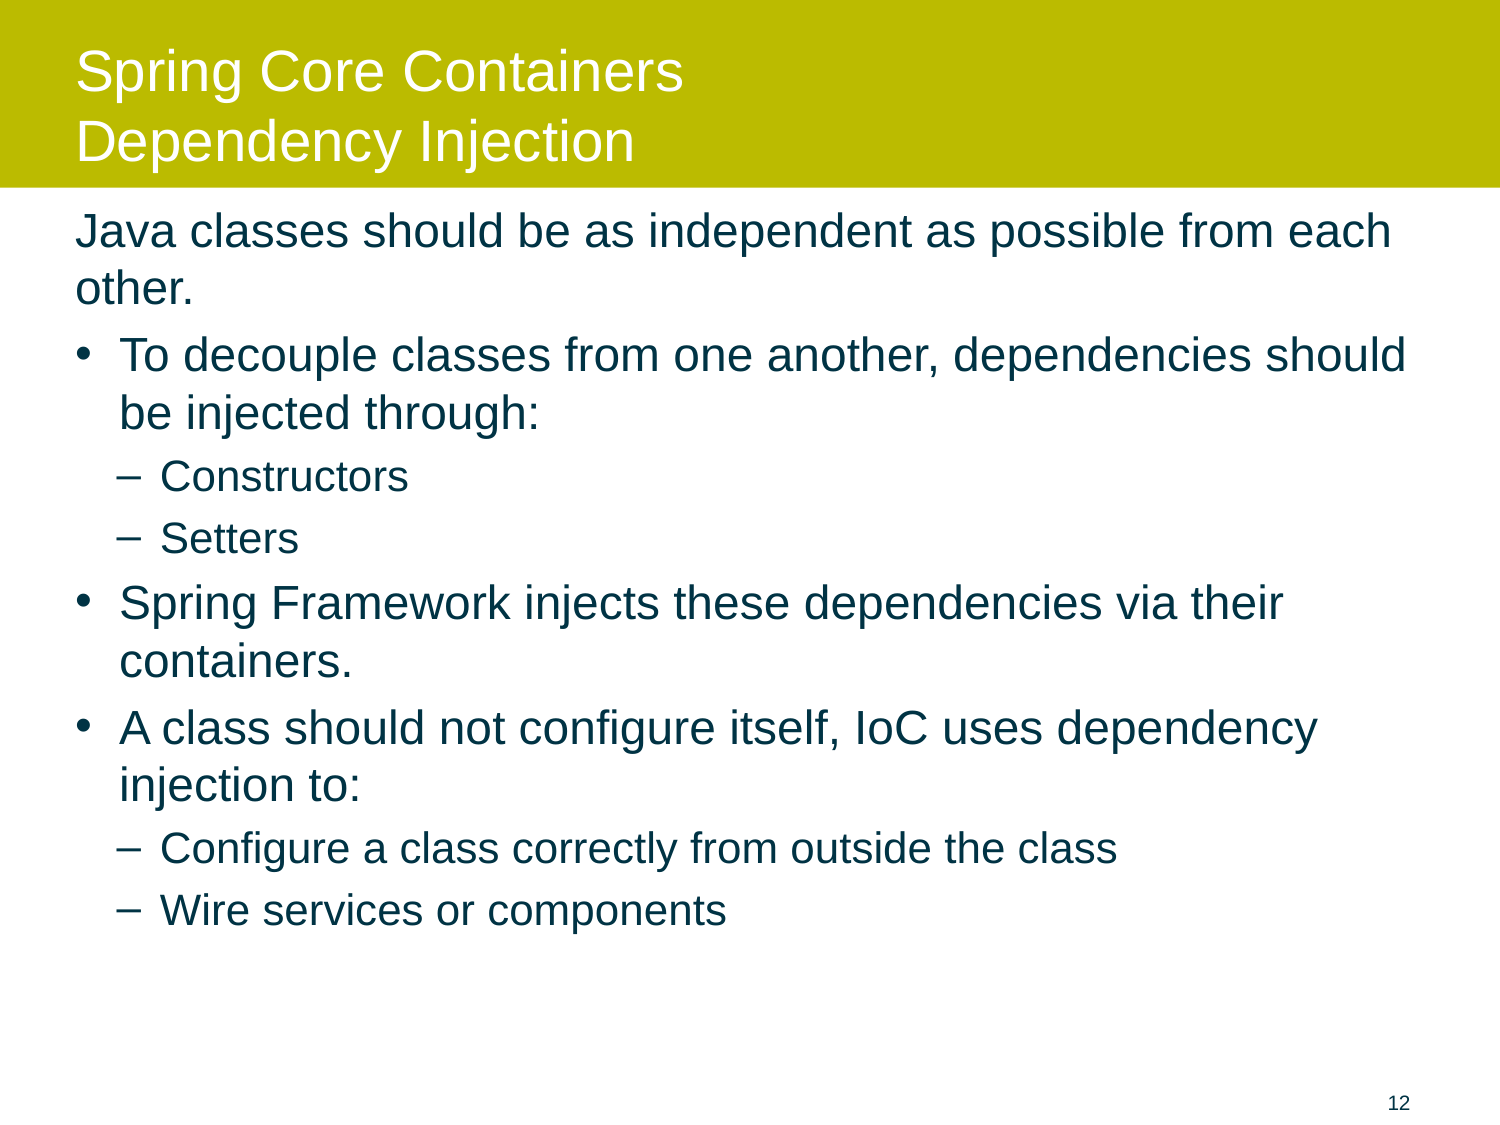

# Spring Core Containers Dependency Injection
Java classes should be as independent as possible from each other.
To decouple classes from one another, dependencies should be injected through:
Constructors
Setters
Spring Framework injects these dependencies via their containers.
A class should not configure itself, IoC uses dependency injection to:
Configure a class correctly from outside the class
Wire services or components

12